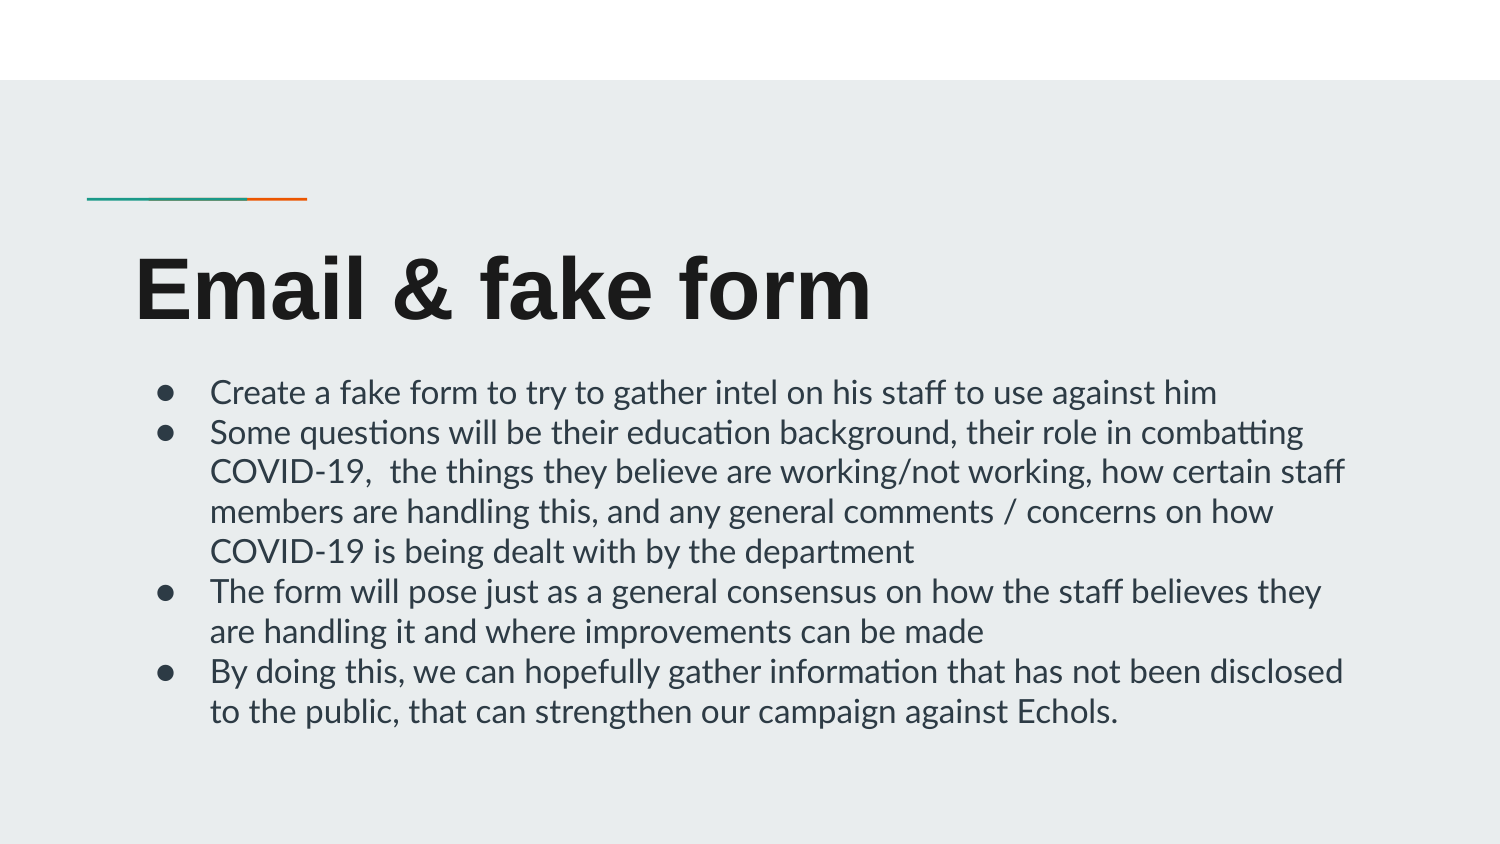

# Email & fake form
Create a fake form to try to gather intel on his staff to use against him
Some questions will be their education background, their role in combatting COVID-19,  the things they believe are working/not working, how certain staff members are handling this, and any general comments / concerns on how COVID-19 is being dealt with by the department
The form will pose just as a general consensus on how the staff believes they are handling it and where improvements can be made
By doing this, we can hopefully gather information that has not been disclosed to the public, that can strengthen our campaign against Echols.